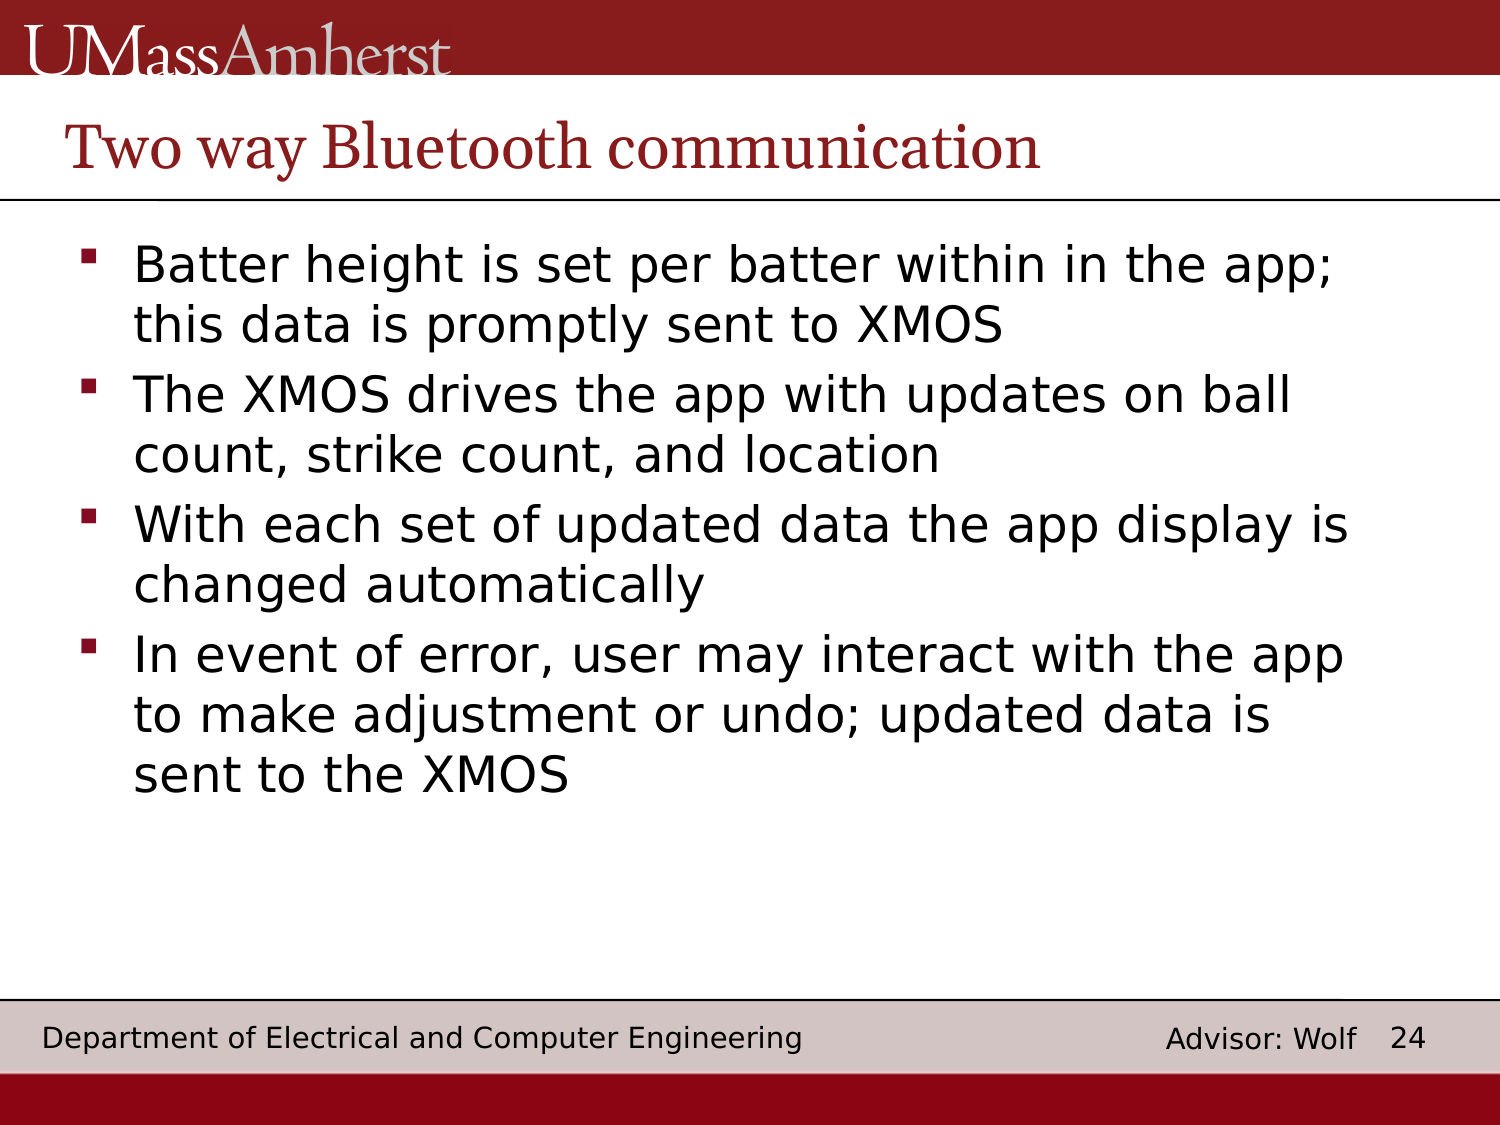

# Two way Bluetooth communication
Batter height is set per batter within in the app; this data is promptly sent to XMOS
The XMOS drives the app with updates on ball count, strike count, and location
With each set of updated data the app display is changed automatically
In event of error, user may interact with the app to make adjustment or undo; updated data is sent to the XMOS